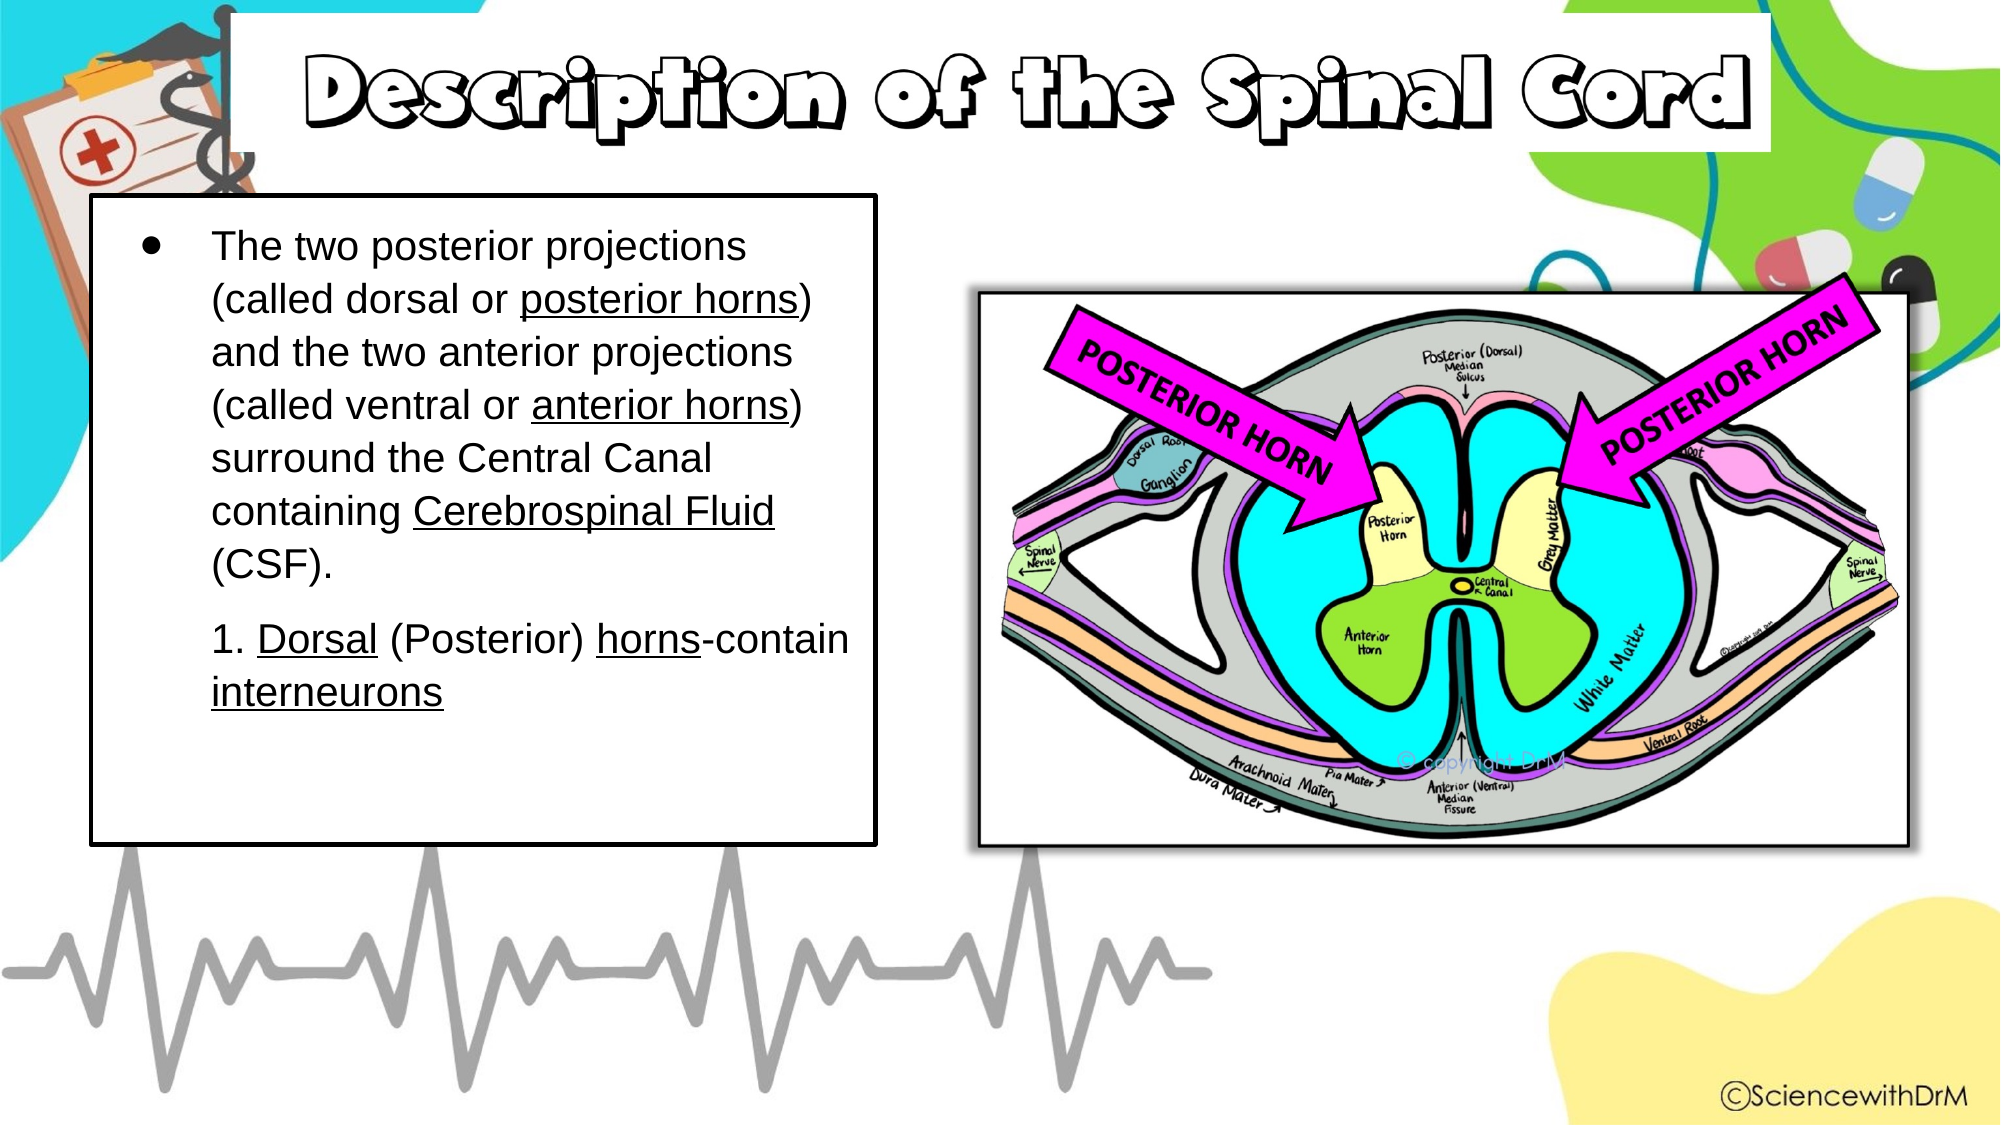

The two posterior projections (called dorsal or posterior horns) and the two anterior projections (called ventral or anterior horns) surround the Central Canal containing Cerebrospinal Fluid (CSF).
1. Dorsal (Posterior) horns-contain interneurons